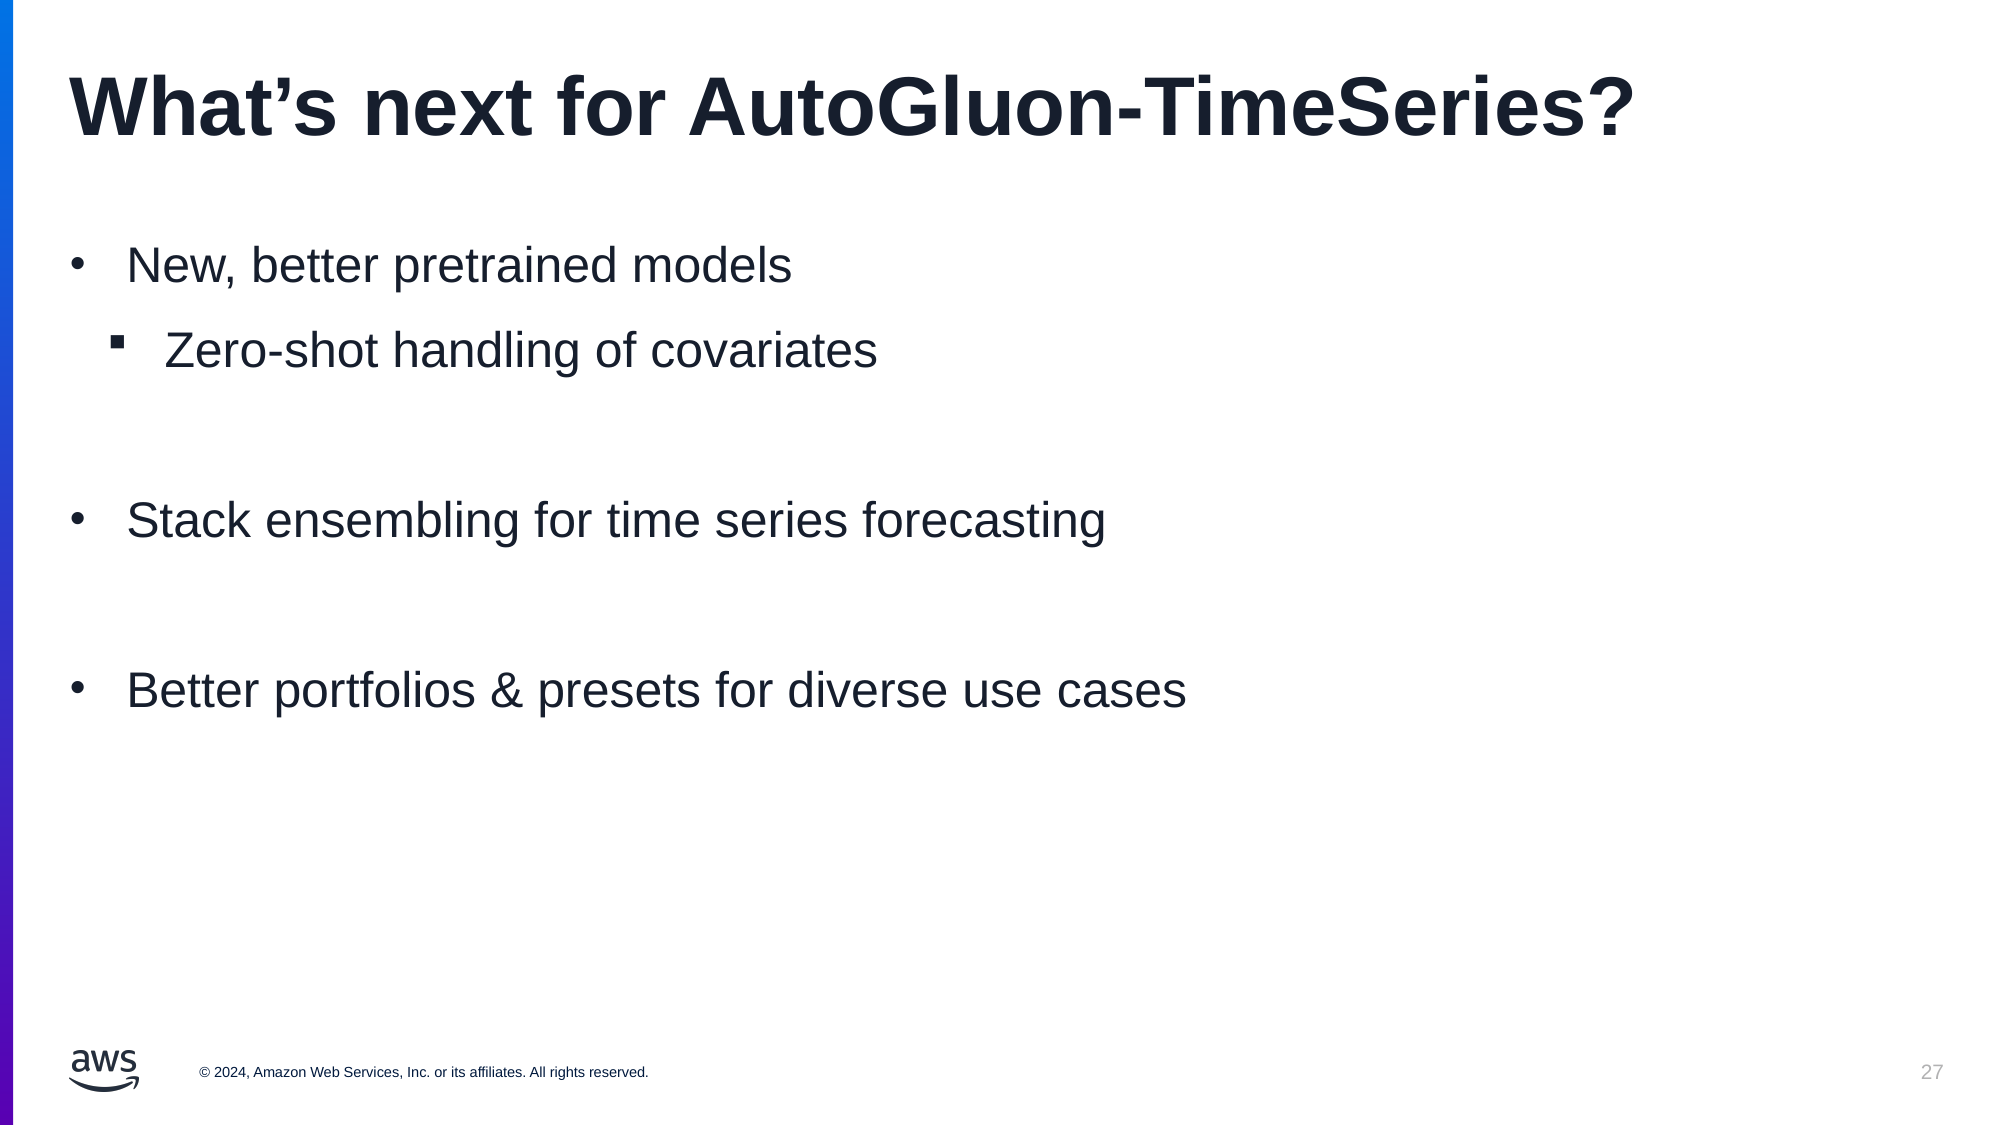

# What’s next for AutoGluon-TimeSeries?
New, better pretrained models
Zero-shot handling of covariates

Stack ensembling for time series forecasting

Better portfolios & presets for diverse use cases

27